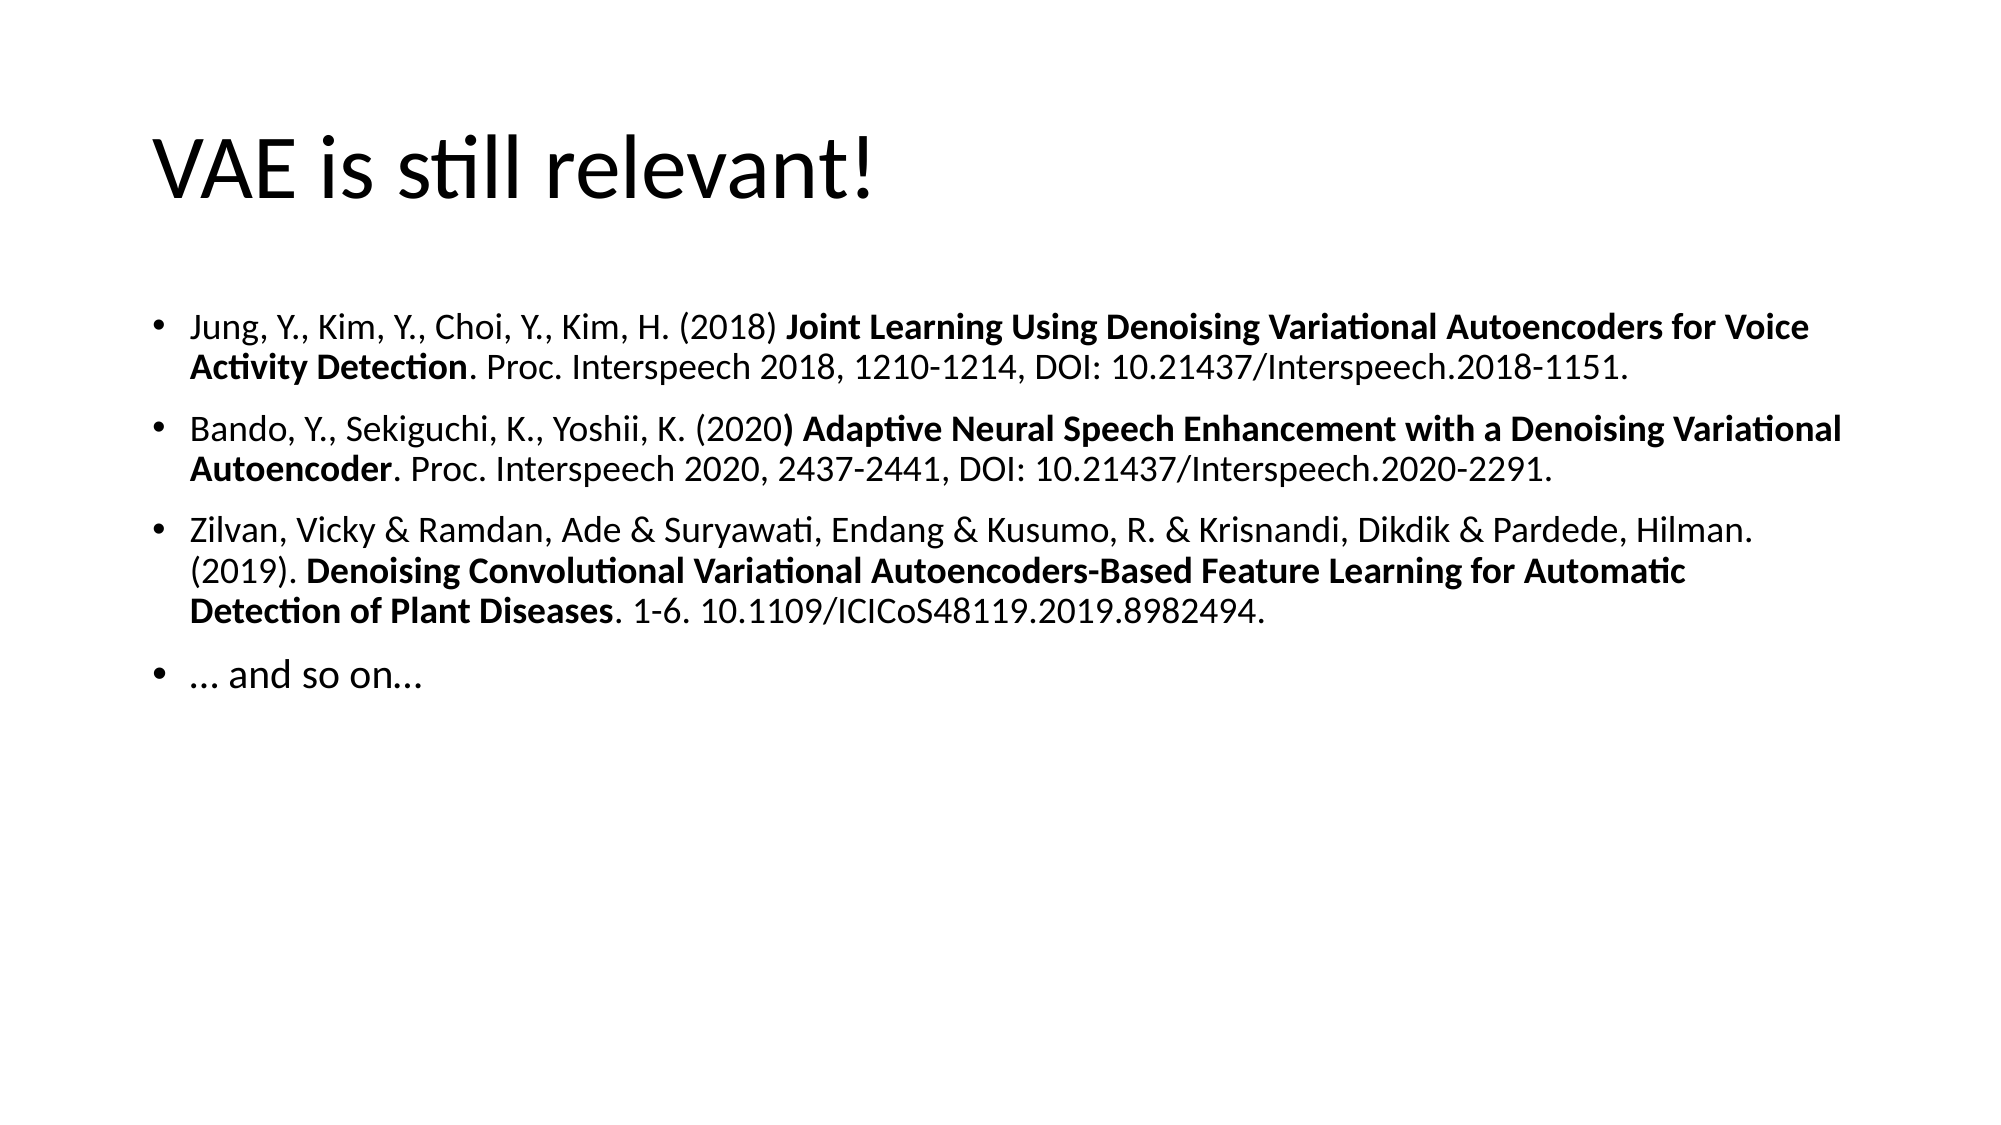

# VAE is still relevant!
Jung, Y., Kim, Y., Choi, Y., Kim, H. (2018) Joint Learning Using Denoising Variational Autoencoders for Voice Activity Detection. Proc. Interspeech 2018, 1210-1214, DOI: 10.21437/Interspeech.2018-1151.
Bando, Y., Sekiguchi, K., Yoshii, K. (2020) Adaptive Neural Speech Enhancement with a Denoising Variational Autoencoder. Proc. Interspeech 2020, 2437-2441, DOI: 10.21437/Interspeech.2020-2291.
Zilvan, Vicky & Ramdan, Ade & Suryawati, Endang & Kusumo, R. & Krisnandi, Dikdik & Pardede, Hilman. (2019). Denoising Convolutional Variational Autoencoders-Based Feature Learning for Automatic Detection of Plant Diseases. 1-6. 10.1109/ICICoS48119.2019.8982494.
… and so on…